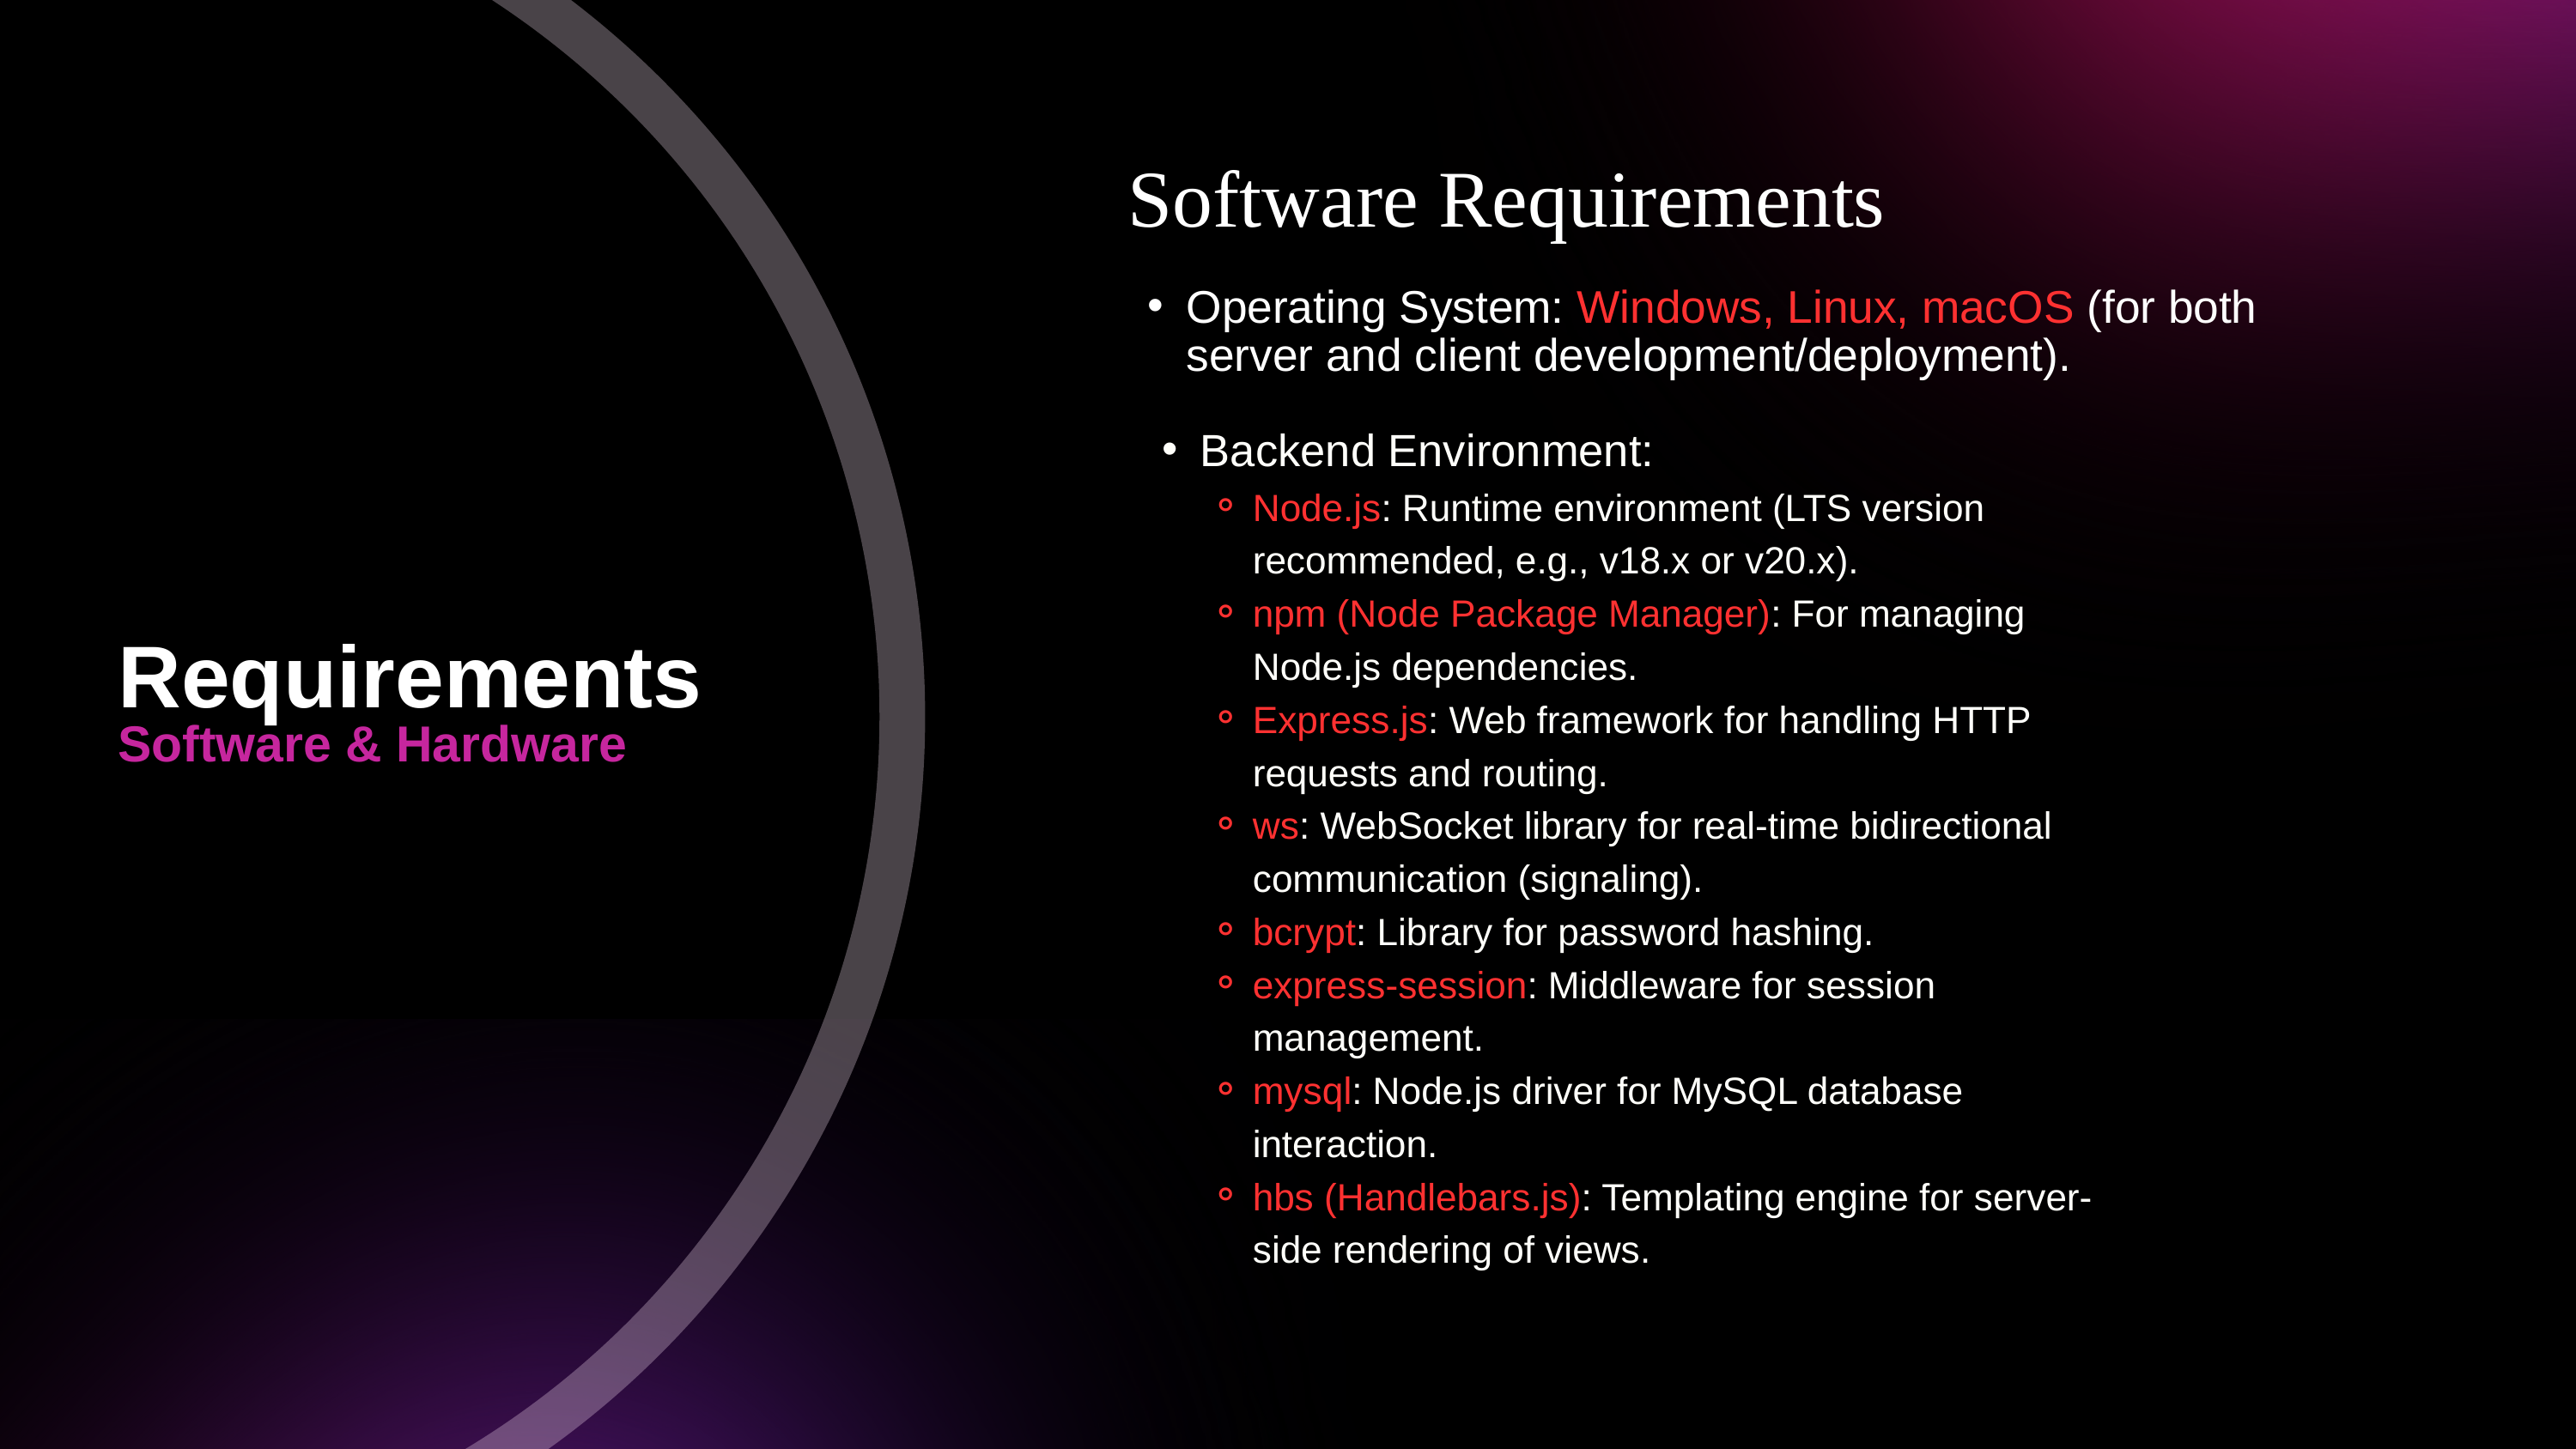

Software Requirements
Operating System: Windows, Linux, macOS (for both server and client development/deployment).
Backend Environment:
Node.js: Runtime environment (LTS version recommended, e.g., v18.x or v20.x).
npm (Node Package Manager): For managing Node.js dependencies.
Express.js: Web framework for handling HTTP requests and routing.
ws: WebSocket library for real-time bidirectional communication (signaling).
bcrypt: Library for password hashing.
express-session: Middleware for session management.
mysql: Node.js driver for MySQL database interaction.
hbs (Handlebars.js): Templating engine for server-side rendering of views.

Requirements

Software & Hardware